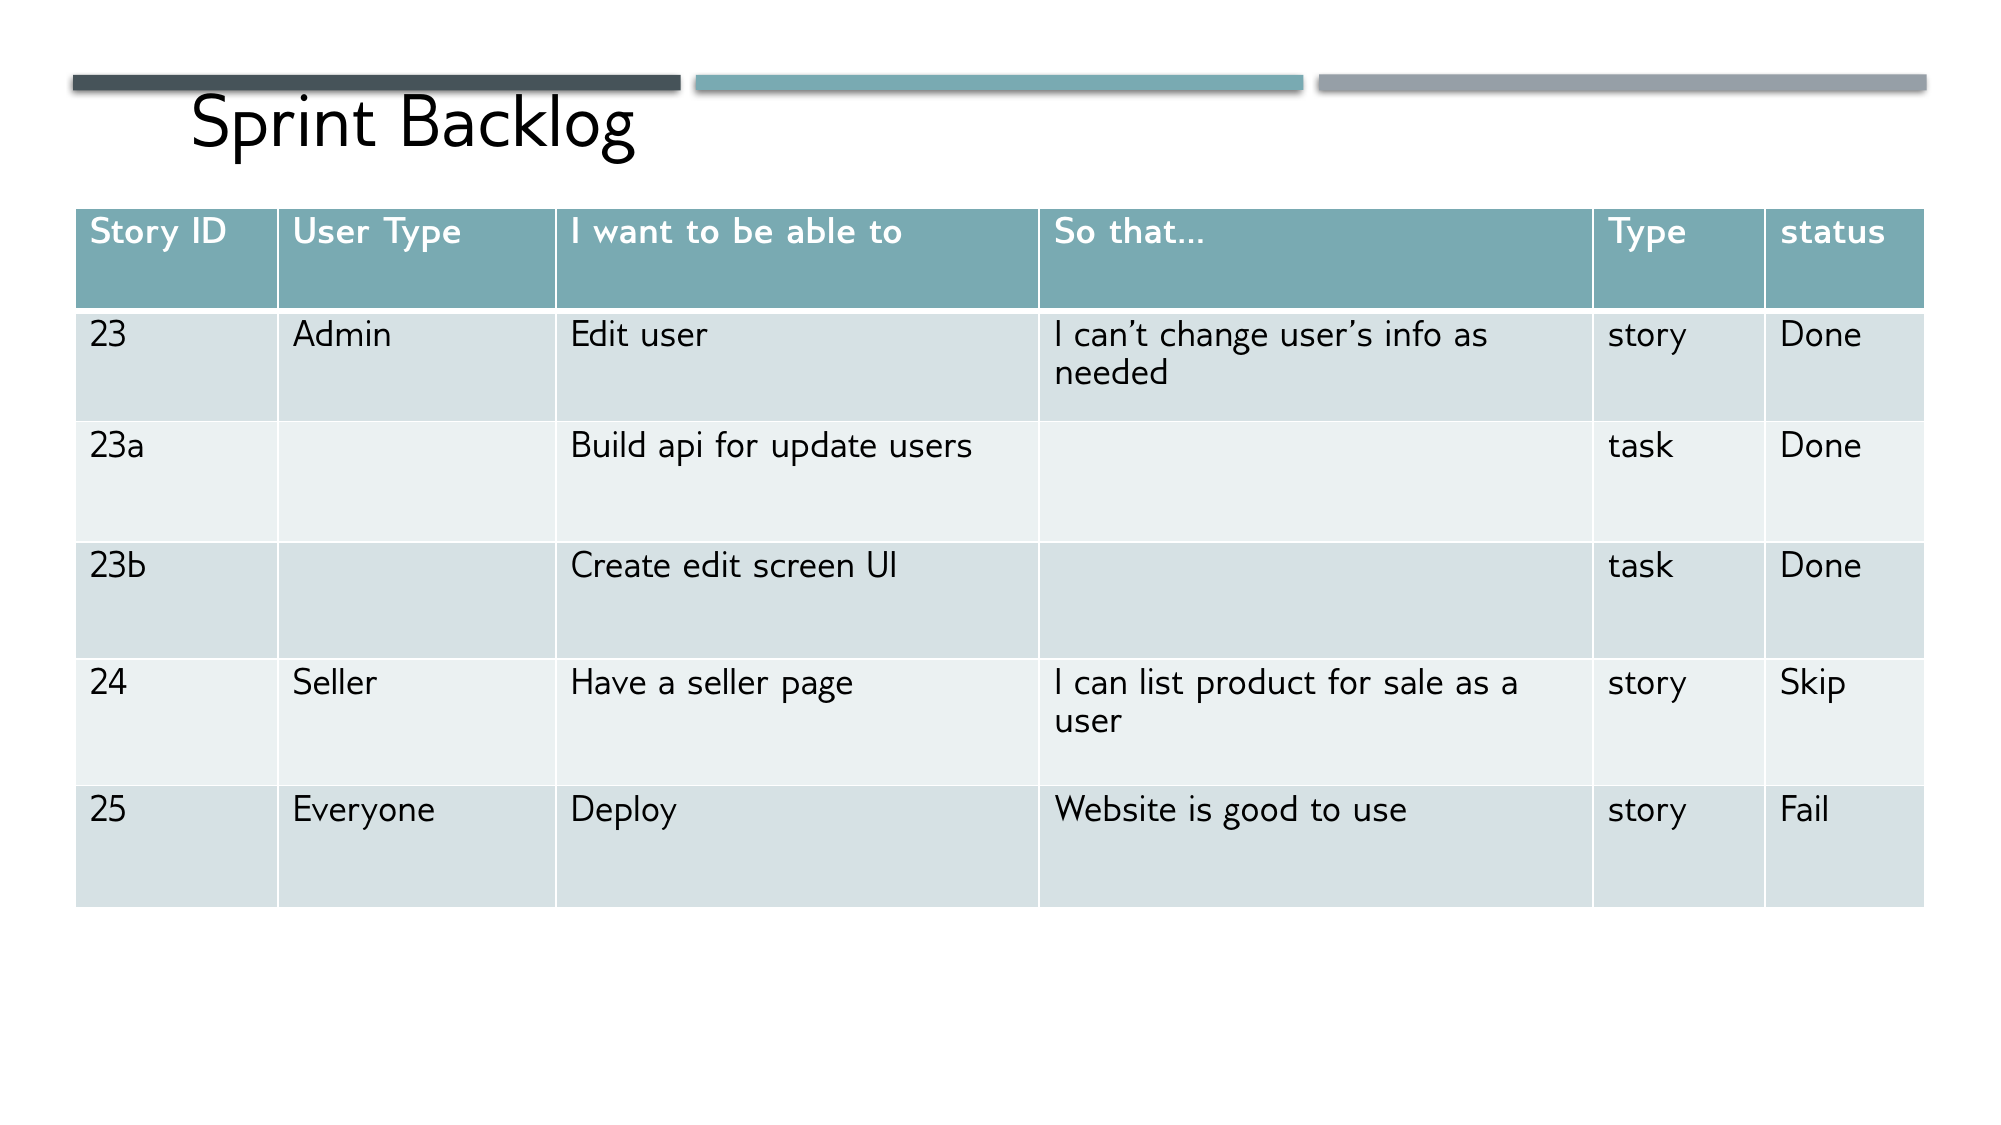

Sprint Backlog
| Story ID | User Type | I want to be able to | So that… | Type | status |
| --- | --- | --- | --- | --- | --- |
| 23 | Admin | Edit user | I can’t change user’s info as needed | story | Done |
| 23a |  | Build api for update users |  | task | Done |
| 23b |  | Create edit screen UI |  | task | Done |
| 24 | Seller | Have a seller page | I can list product for sale as a user | story | Skip |
| 25 | Everyone | Deploy | Website is good to use | story | Fail |